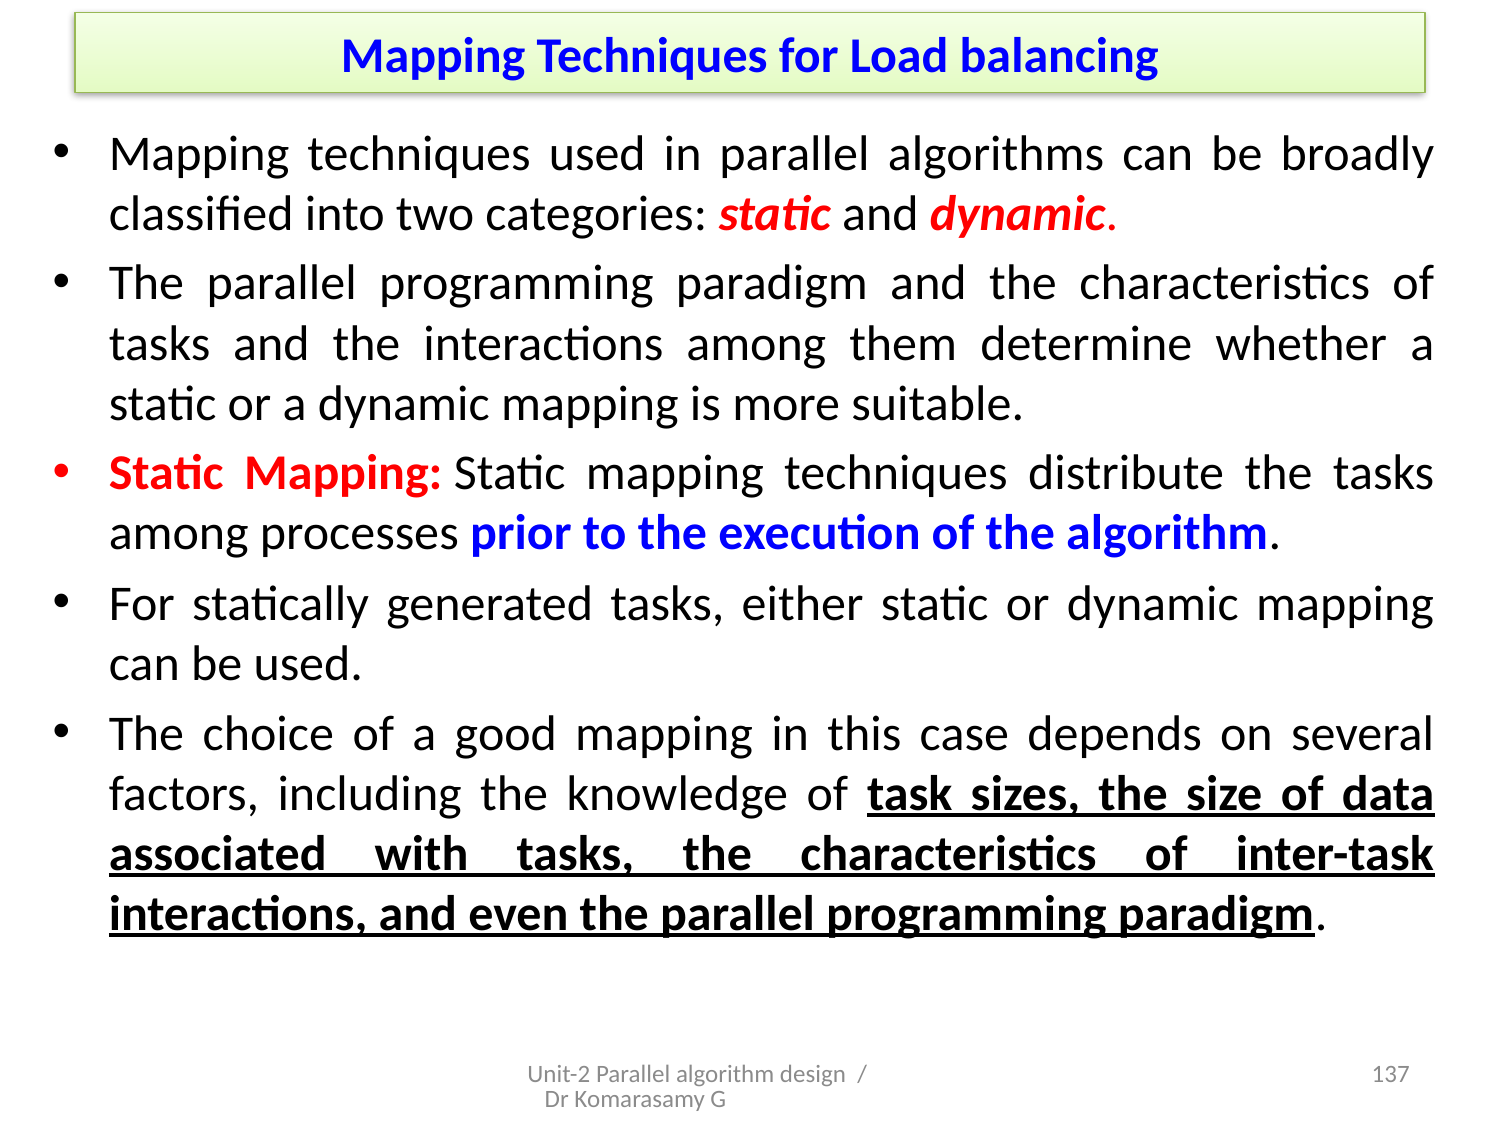

# Mapping Techniques for Load balancing
Mapping techniques used in parallel algorithms can be broadly classified into two categories: static and dynamic.
The parallel programming paradigm and the characteristics of tasks and the interactions among them determine whether a static or a dynamic mapping is more suitable.
Static Mapping: Static mapping techniques distribute the tasks among processes prior to the execution of the algorithm.
For statically generated tasks, either static or dynamic mapping can be used.
The choice of a good mapping in this case depends on several factors, including the knowledge of task sizes, the size of data associated with tasks, the characteristics of inter-task interactions, and even the parallel programming paradigm.
Unit-2 Parallel algorithm design  /                     Dr Komarasamy G
137